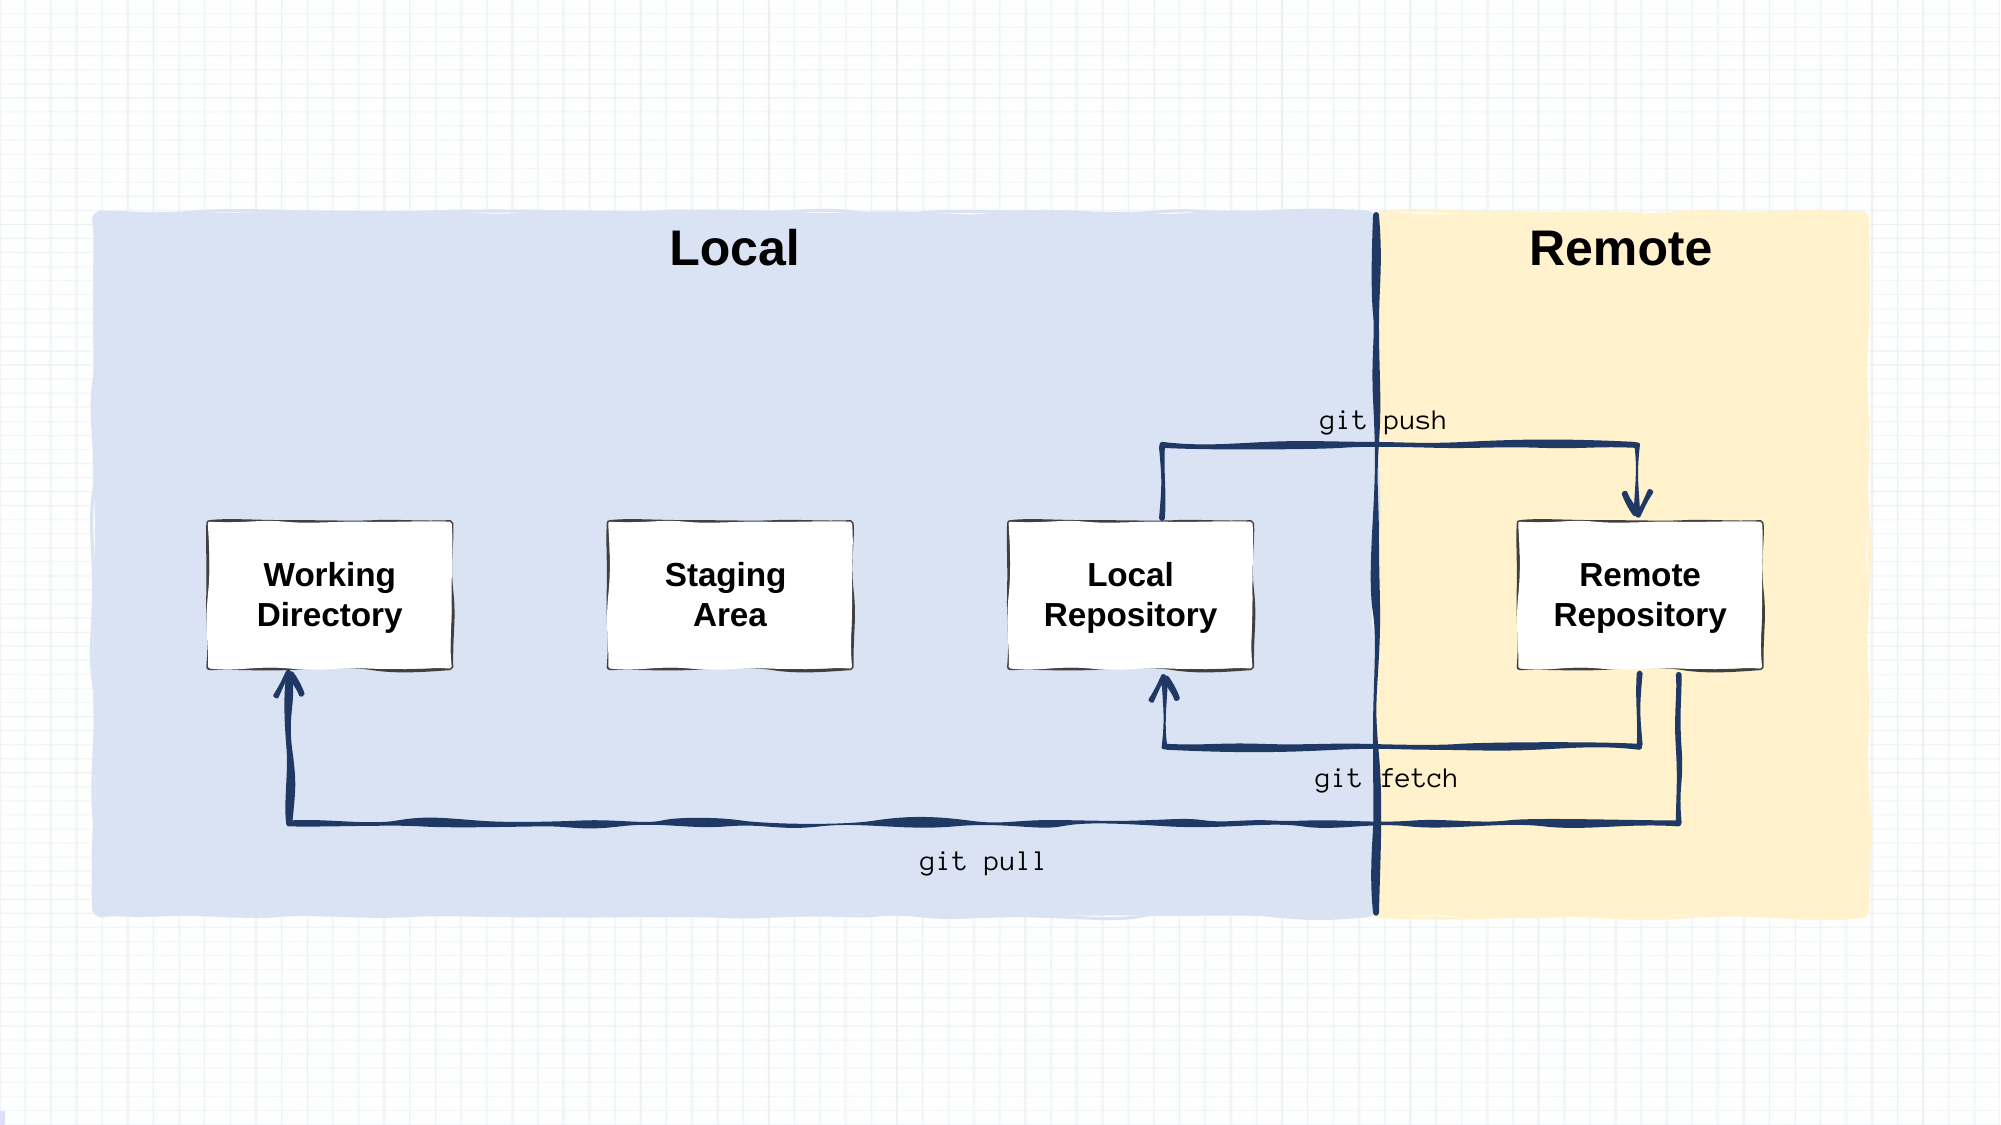

Local
Remote

git push

Working Directory

Staging
Area

Local
Repository

Remote
Repository

git fetch

git pull